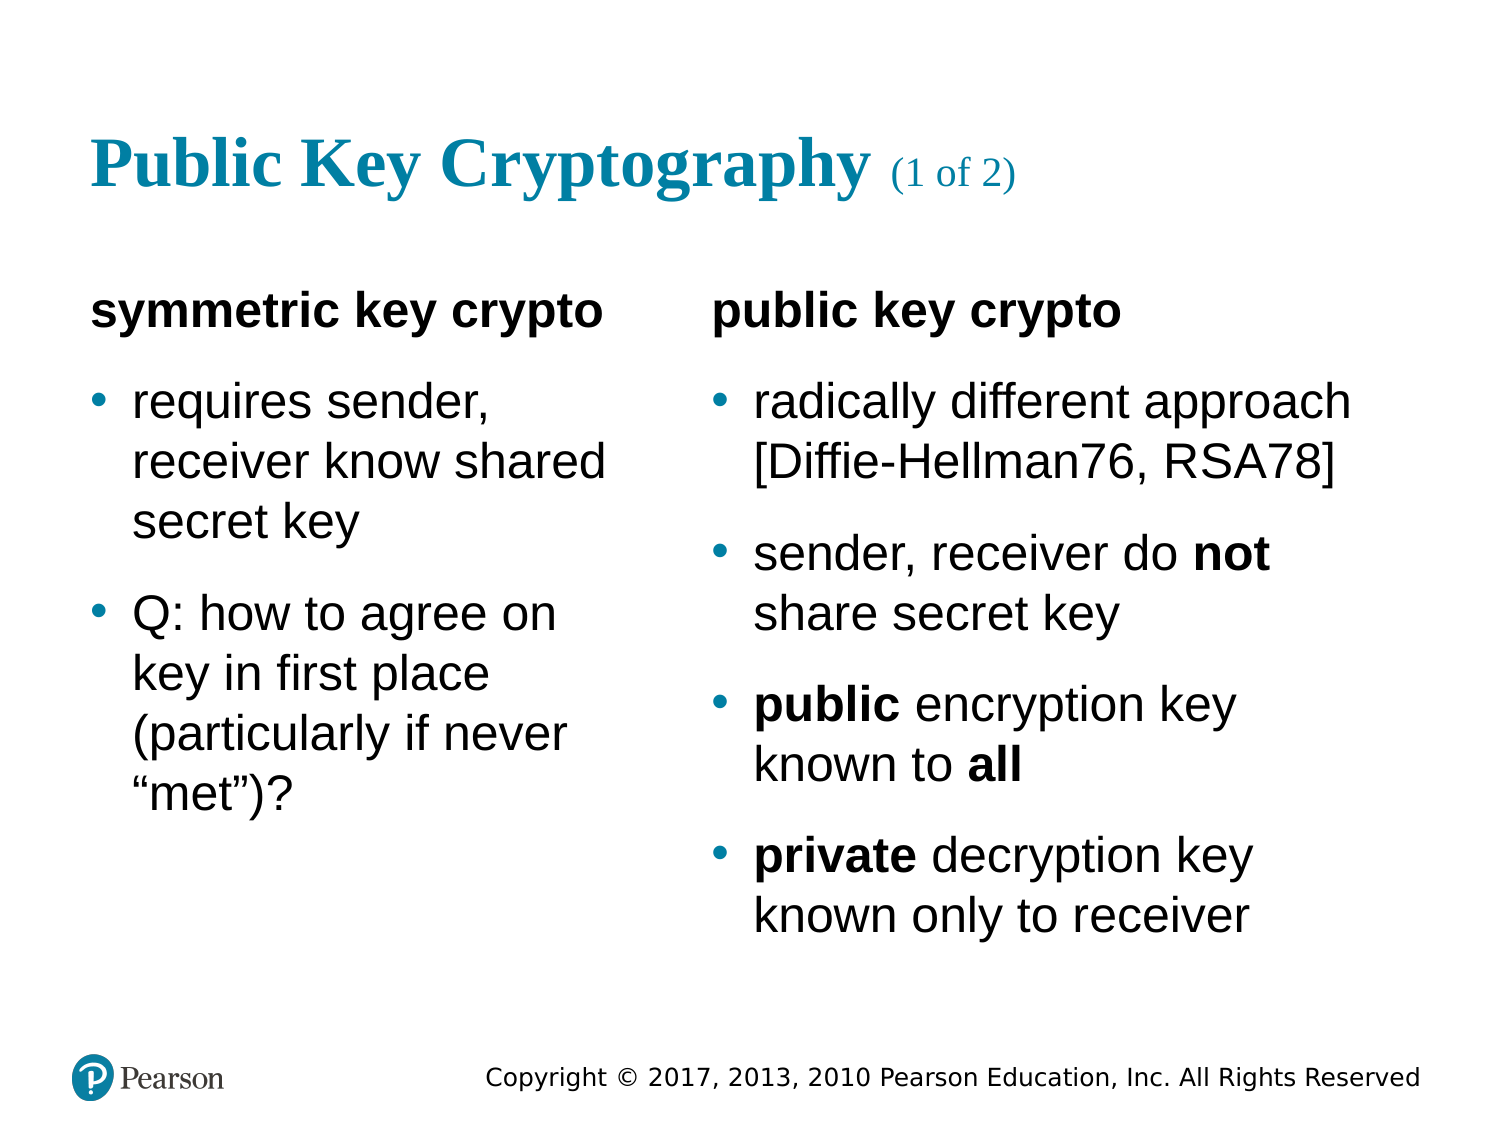

# Public Key Cryptography (1 of 2)
symmetric key crypto
requires sender, receiver know shared secret key
Q: how to agree on key in first place (particularly if never “met”)?
public key crypto
radically different approach [Diffie-Hellman76, R S A78]
sender, receiver do not share secret key
public encryption key known to all
private decryption key known only to receiver